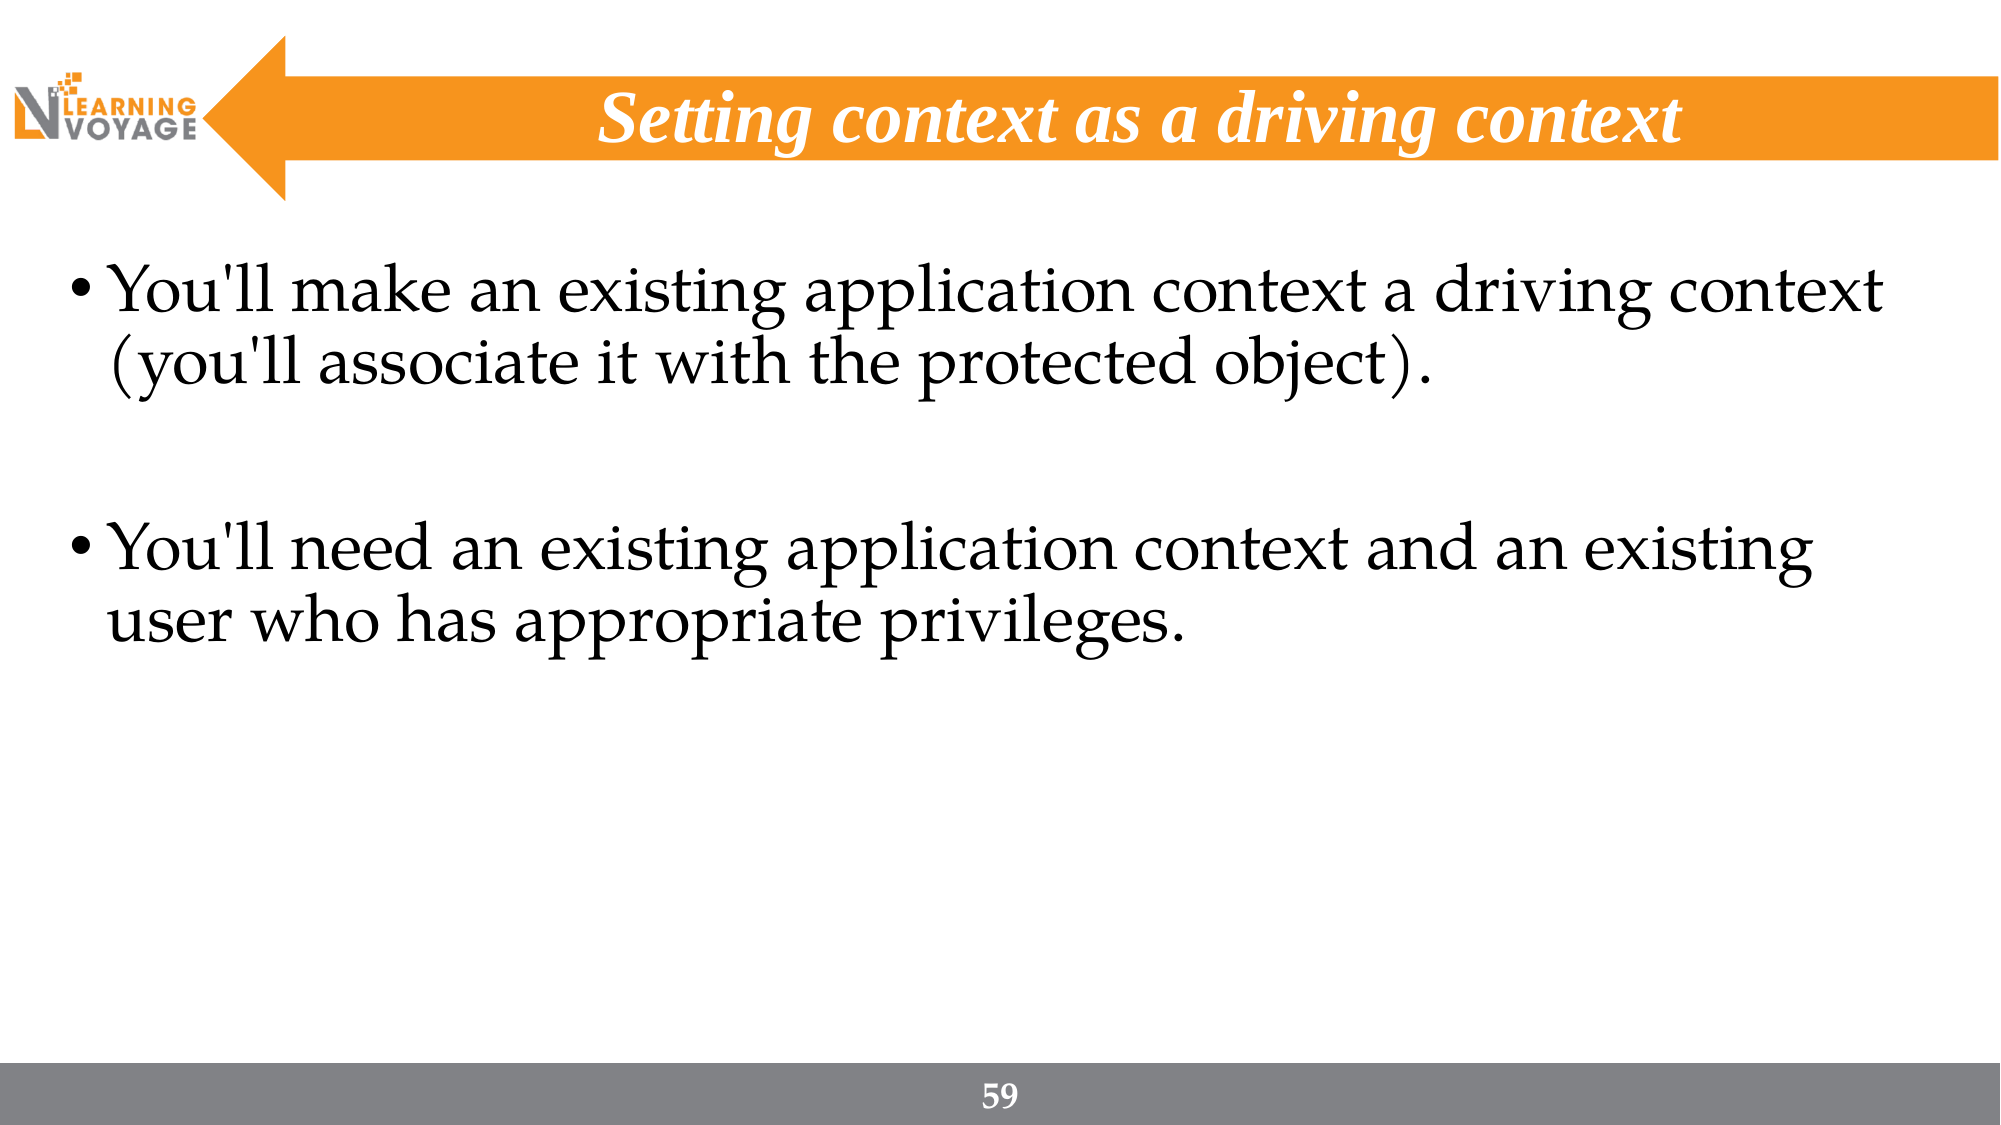

# Setting context as a driving context
You'll make an existing application context a driving context (you'll associate it with the protected object).

You'll need an existing application context and an existing user who has appropriate privileges.
59